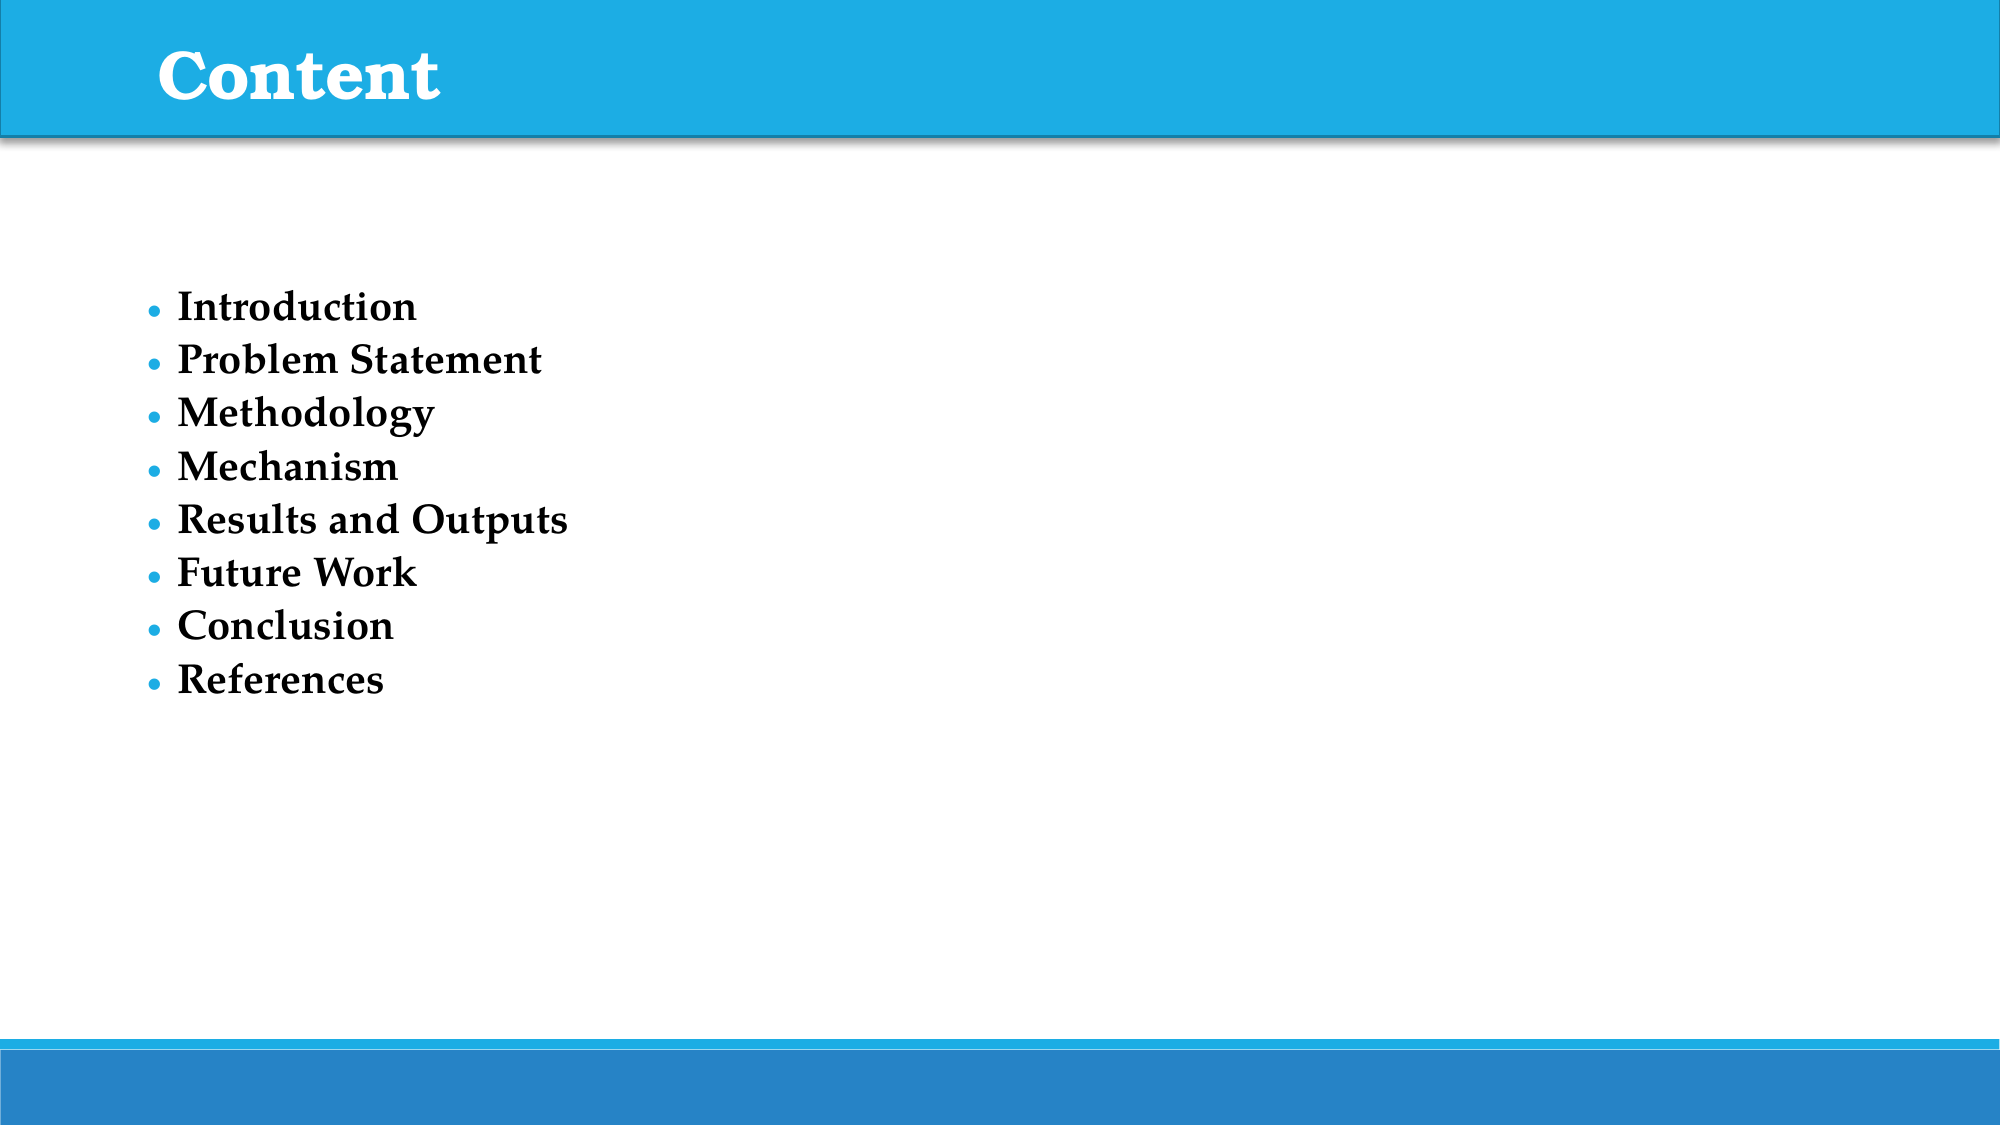

Content

Introduction
Problem Statement
Methodology
Mechanism
Results and Outputs
Future Work
Conclusion
References